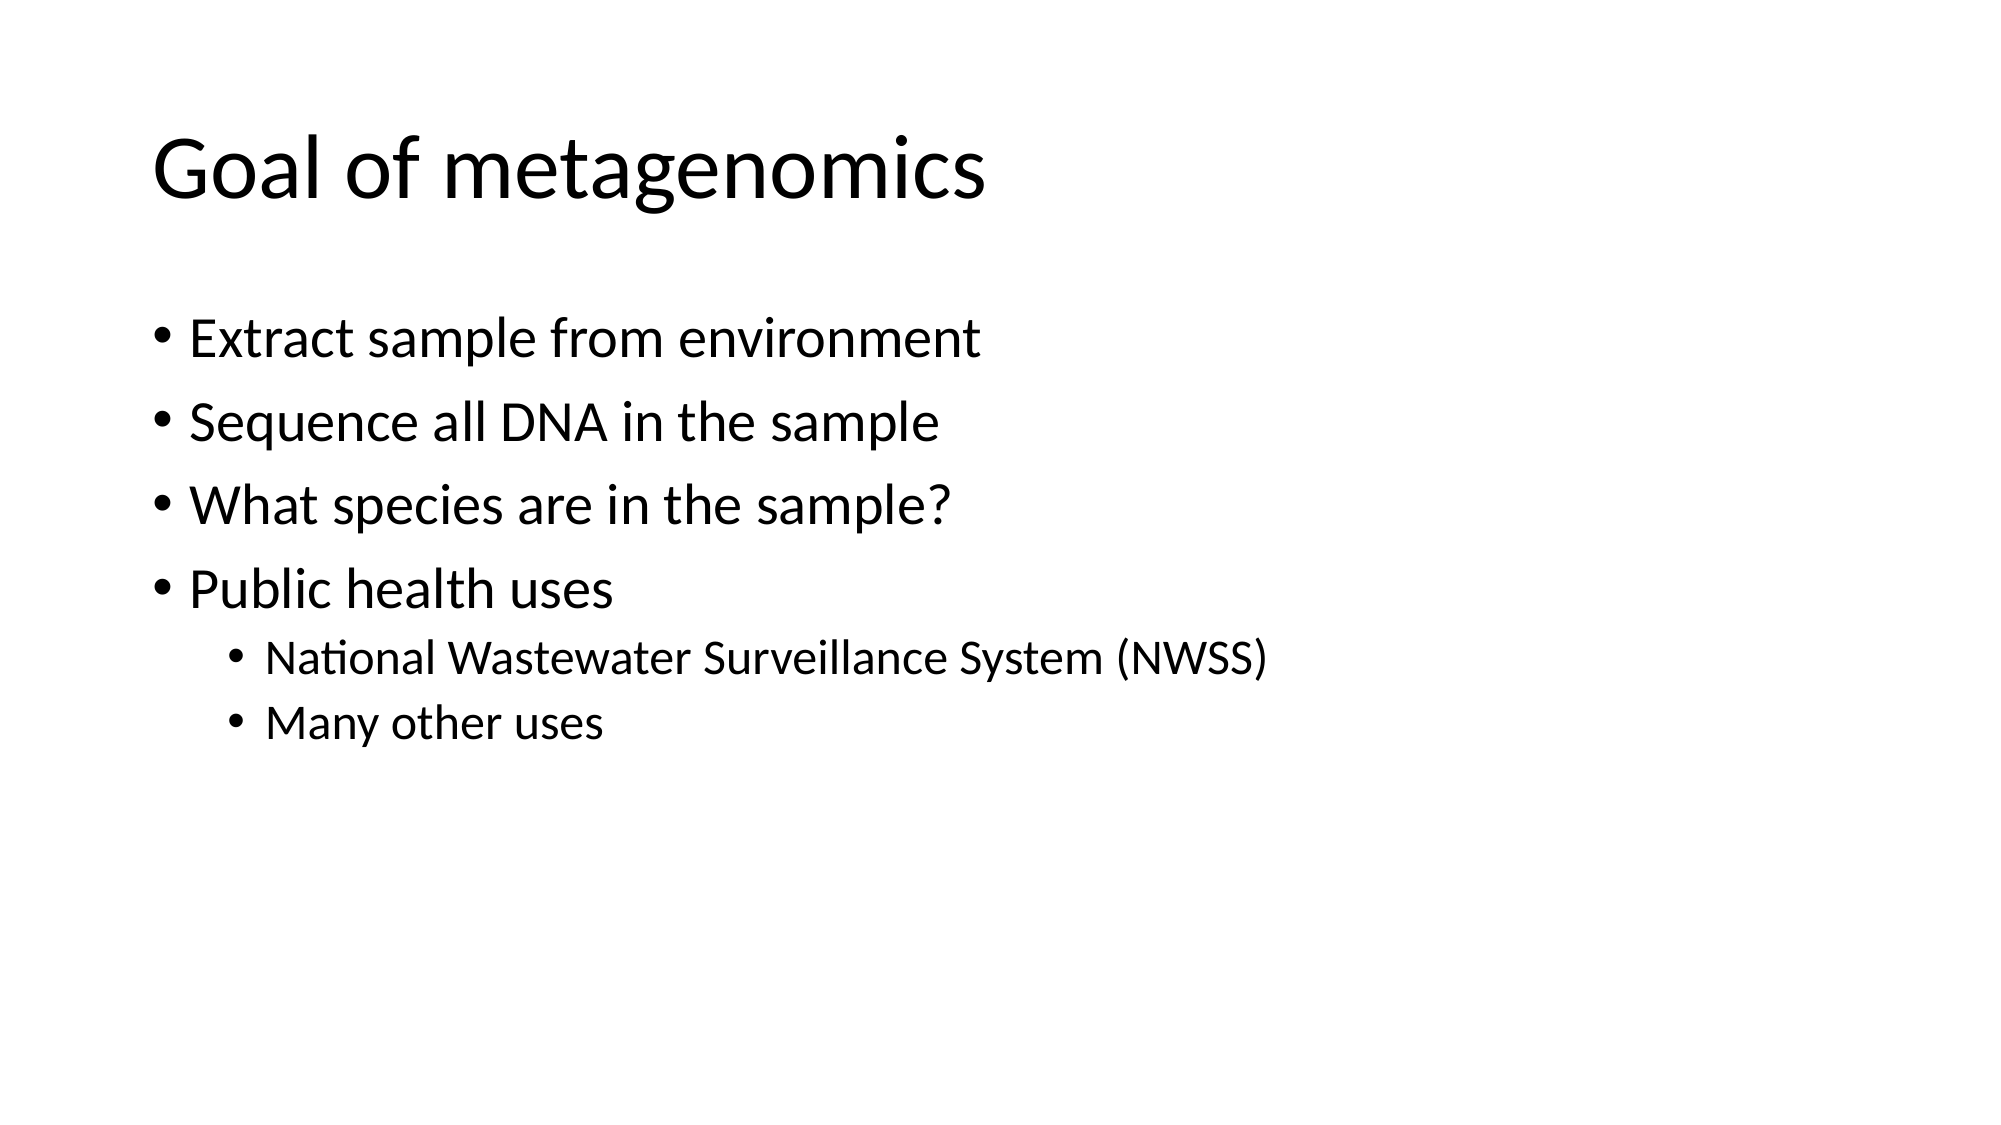

# Goal of metagenomics
Extract sample from environment
Sequence all DNA in the sample
What species are in the sample?
Public health uses
National Wastewater Surveillance System (NWSS)
Many other uses